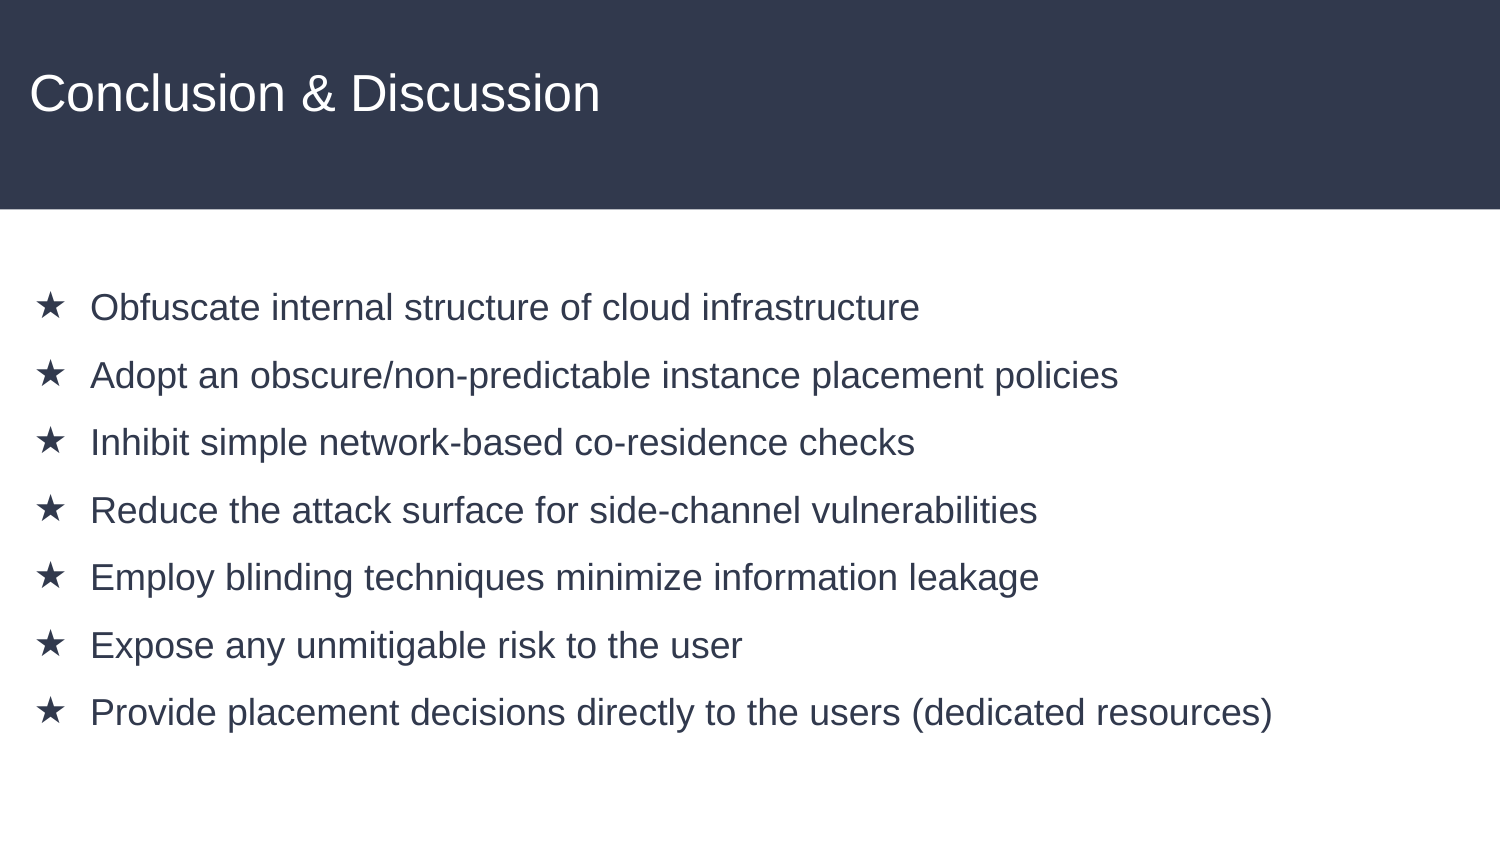

# Conclusion & Discussion

Obfuscate internal structure of cloud infrastructure
Adopt an obscure/non-predictable instance placement policies
Inhibit simple network-based co-residence checks
Reduce the attack surface for side-channel vulnerabilities
Employ blinding techniques minimize information leakage
Expose any unmitigable risk to the user
Provide placement decisions directly to the users (dedicated resources)